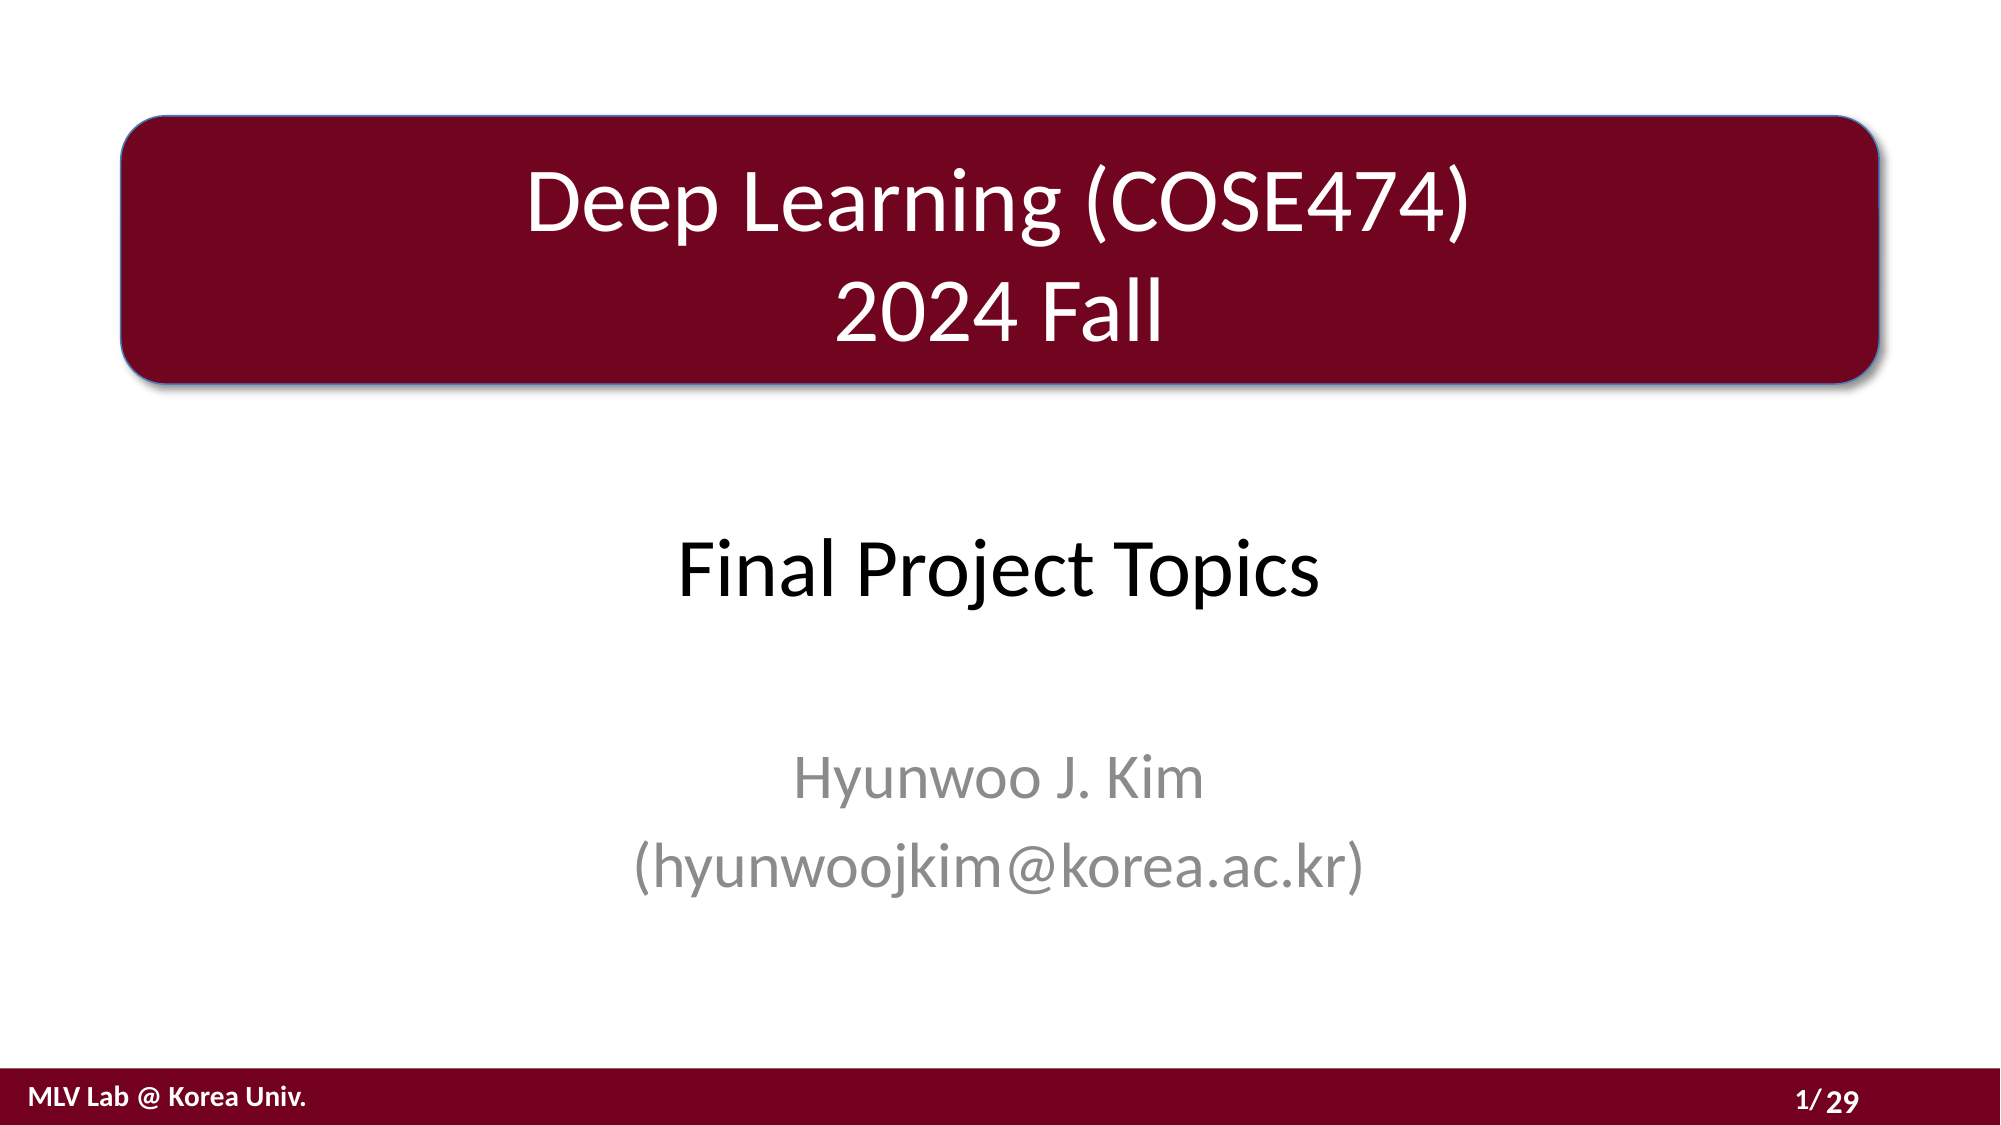

Deep Learning (COSE474)
2024 Fall
Final Project Topics
Hyunwoo J. Kim
(hyunwoojkim@korea.ac.kr)
29